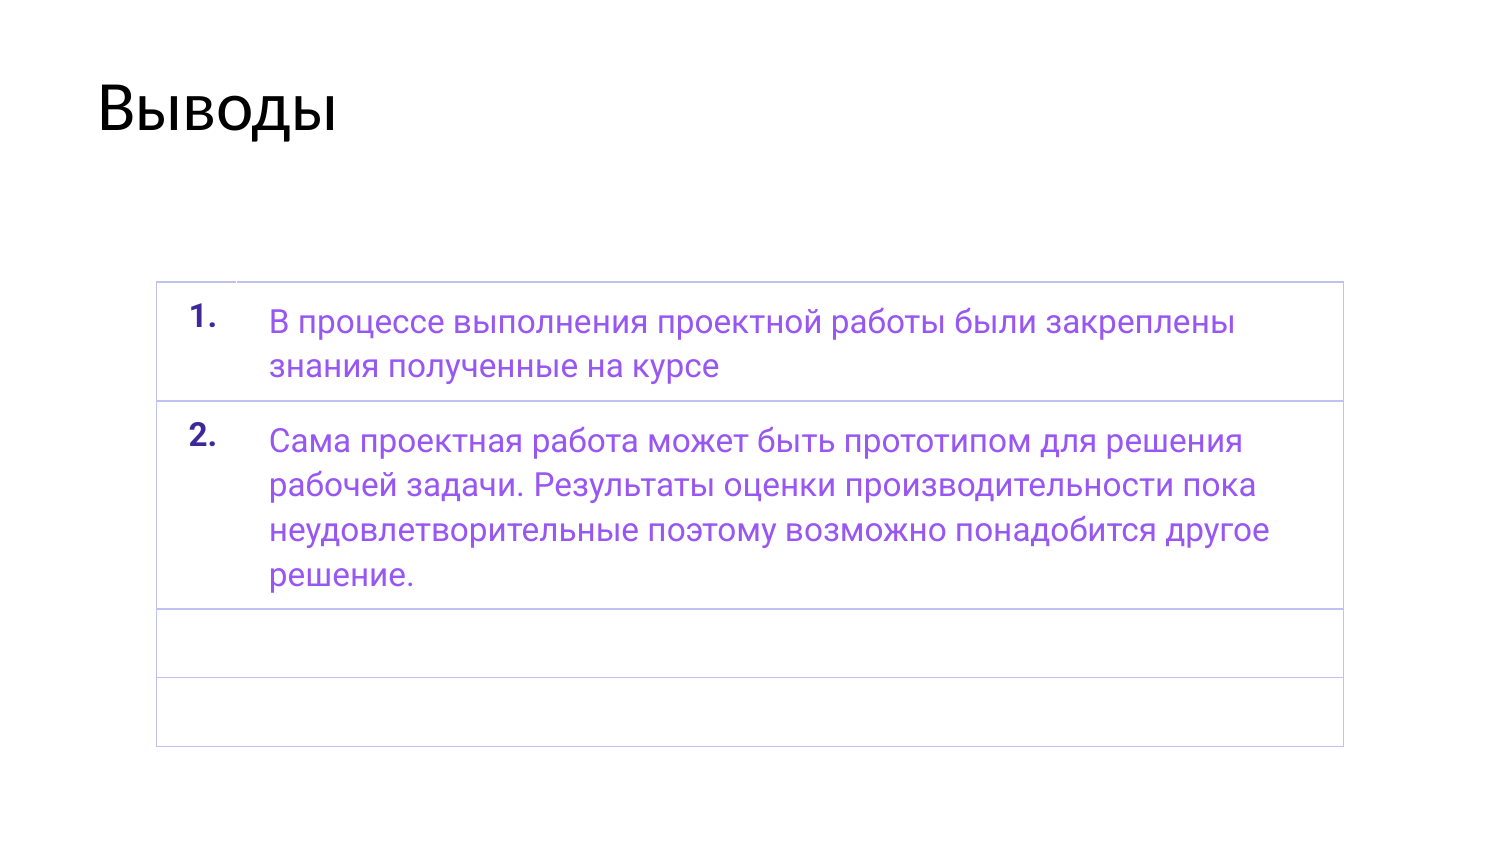

# Выводы

| 1. | В процессе выполнения проектной работы были закреплены знания полученные на курсе |
| --- | --- |
| 2. | Сама проектная работа может быть прототипом для решения рабочей задачи. Результаты оценки производительности пока неудовлетворительные поэтому возможно понадобится другое решение. |
|  |  |
|  |  |